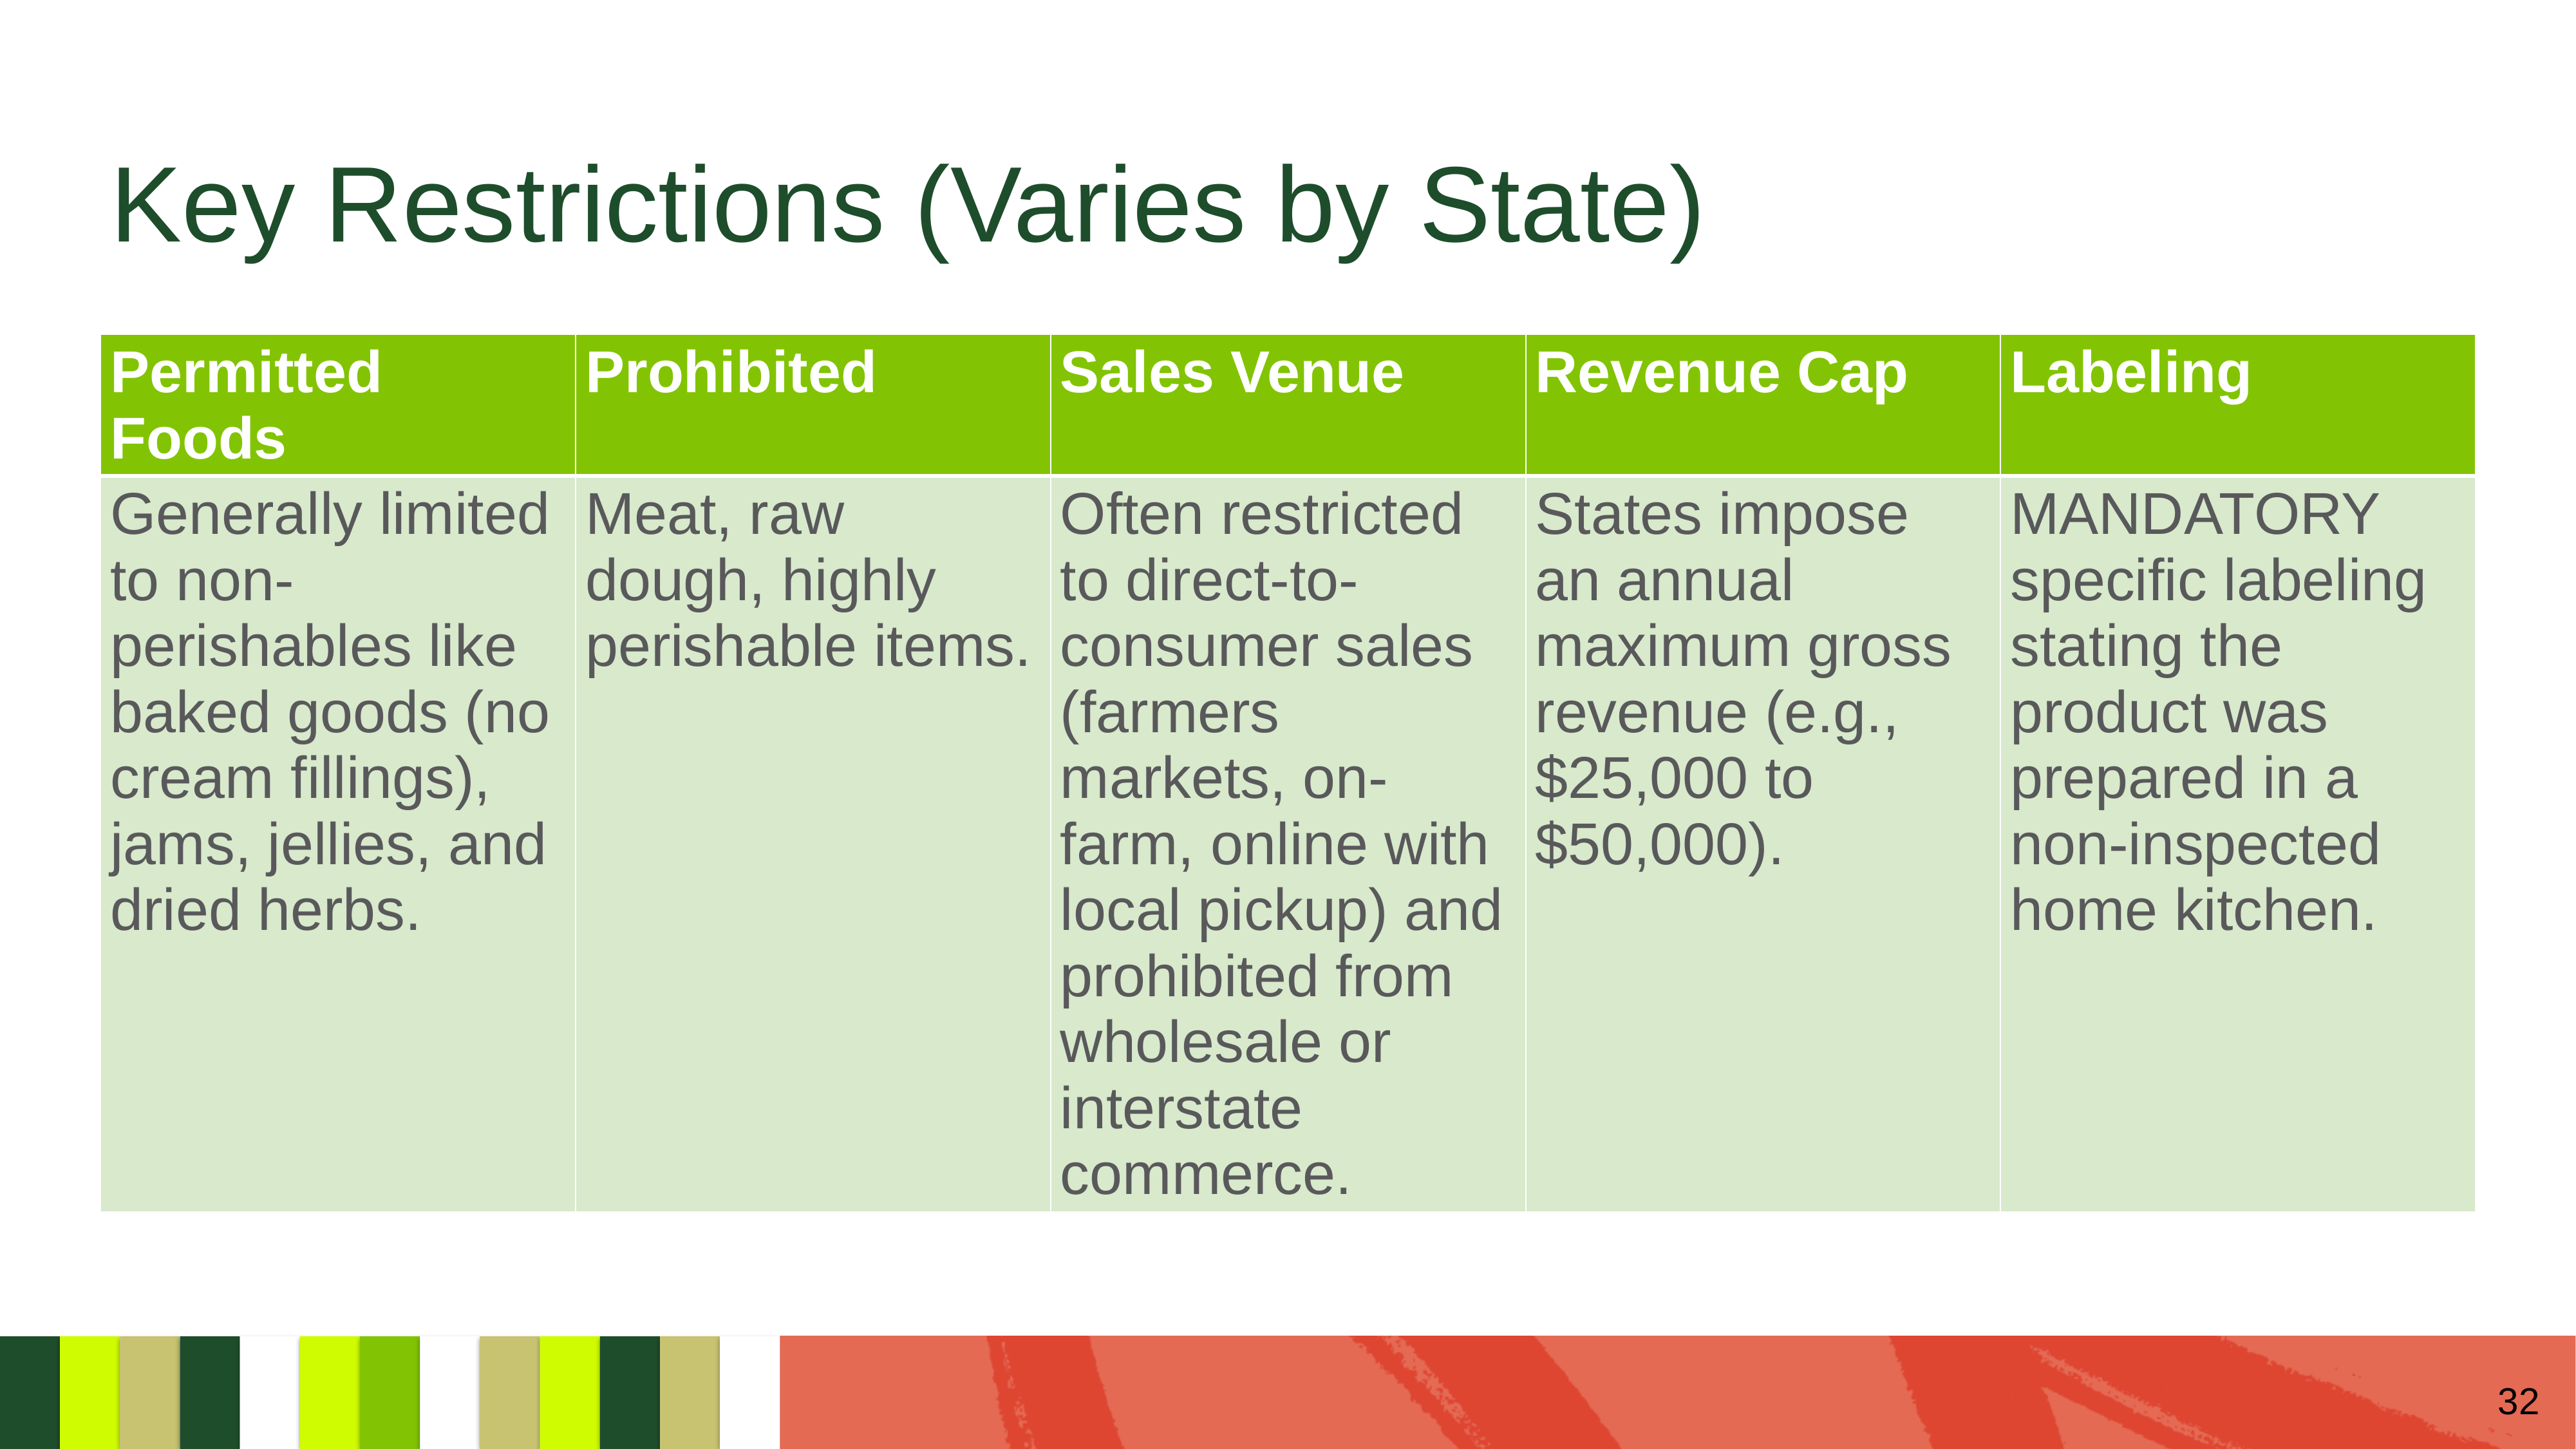

# Key Restrictions (Varies by State)
| Permitted Foods | Prohibited | Sales Venue | Revenue Cap | Labeling |
| --- | --- | --- | --- | --- |
| Generally limited to non-perishables like baked goods (no cream fillings), jams, jellies, and dried herbs. | Meat, raw dough, highly perishable items. | Often restricted to direct-to-consumer sales (farmers markets, on-farm, online with local pickup) and prohibited from wholesale or interstate commerce. | States impose an annual maximum gross revenue (e.g., $25,000 to $50,000). | MANDATORY specific labeling stating the product was prepared in a non-inspected home kitchen. |
32